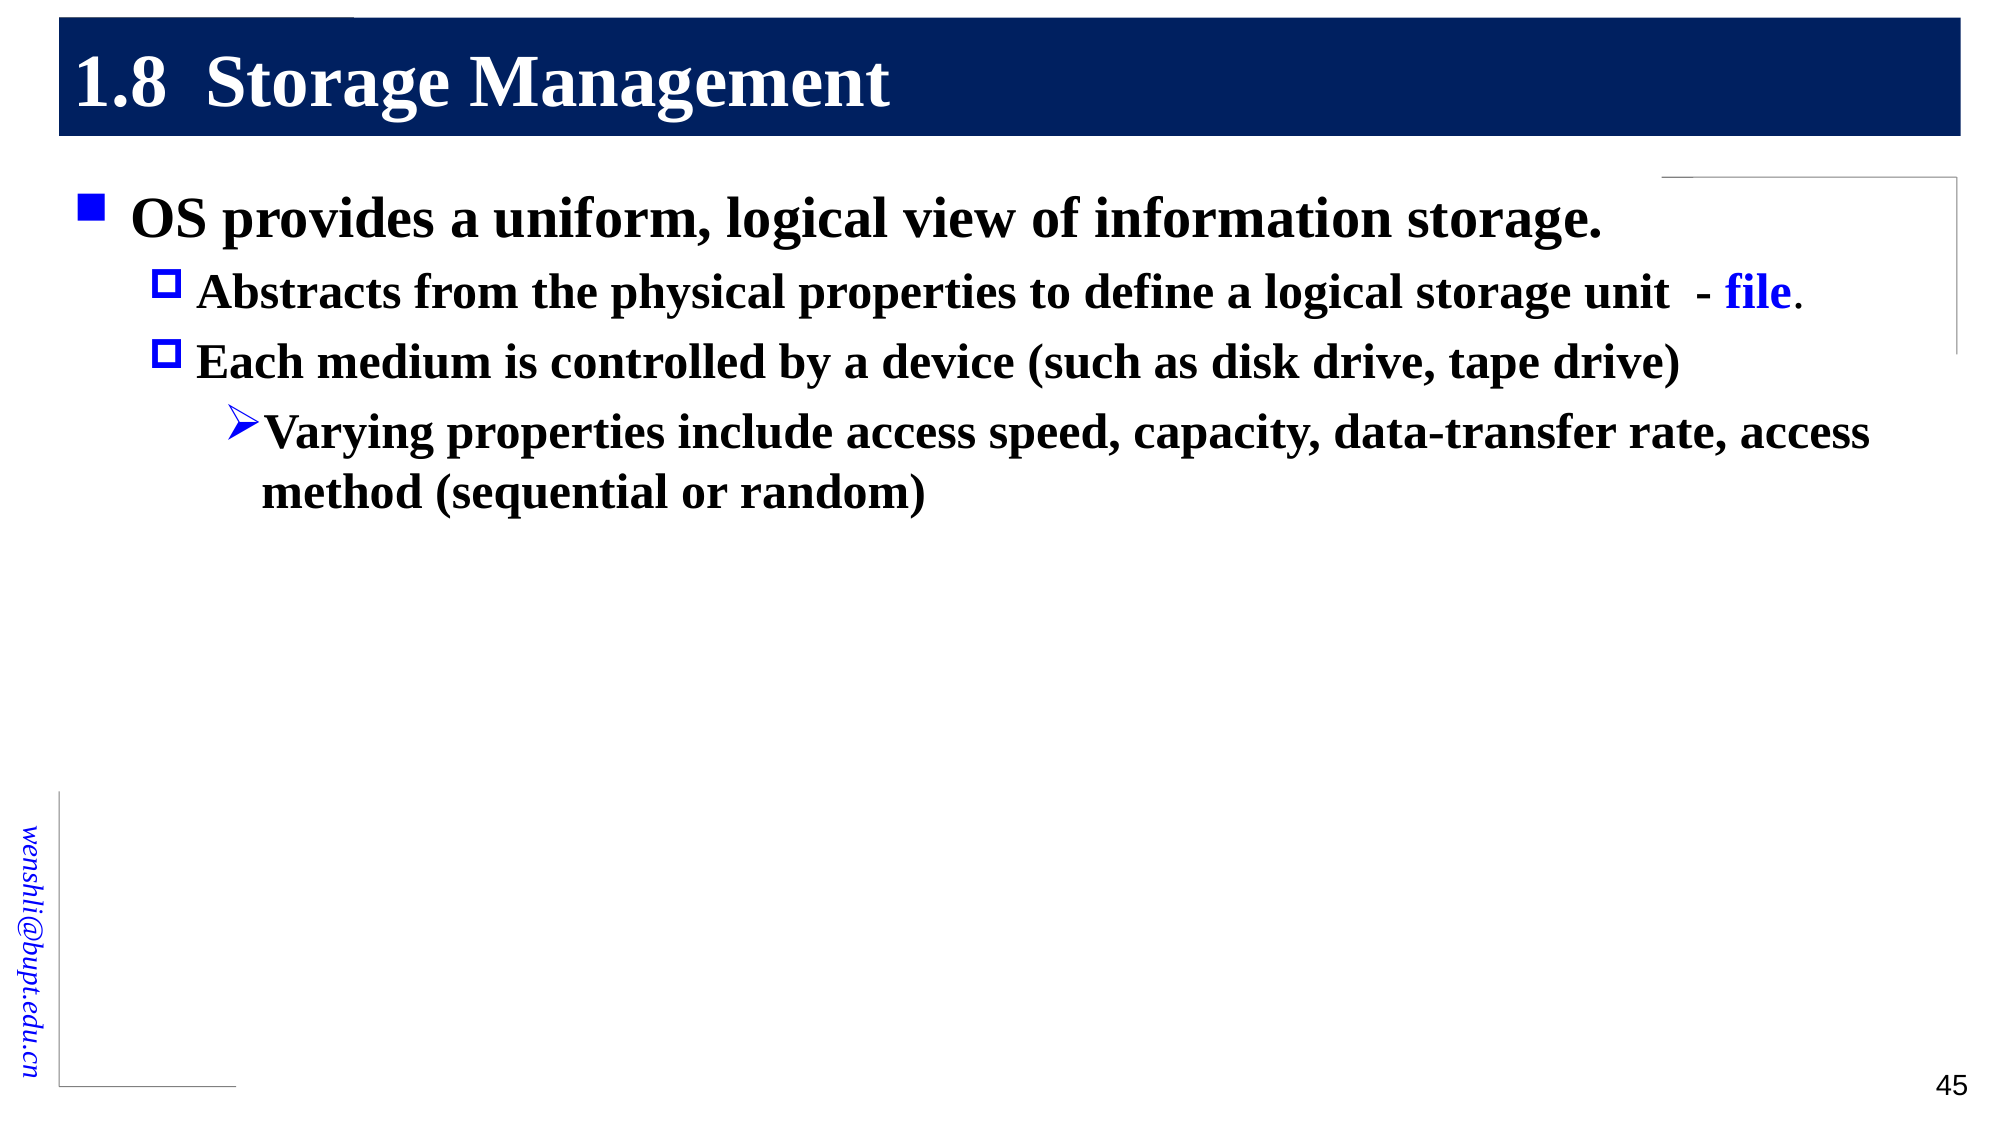

# 1.8  Storage Management
OS provides a uniform, logical view of information storage.
Abstracts from the physical properties to define a logical storage unit  - file.
Each medium is controlled by a device (such as disk drive, tape drive)
Varying properties include access speed, capacity, data-transfer rate, access method (sequential or random)
45